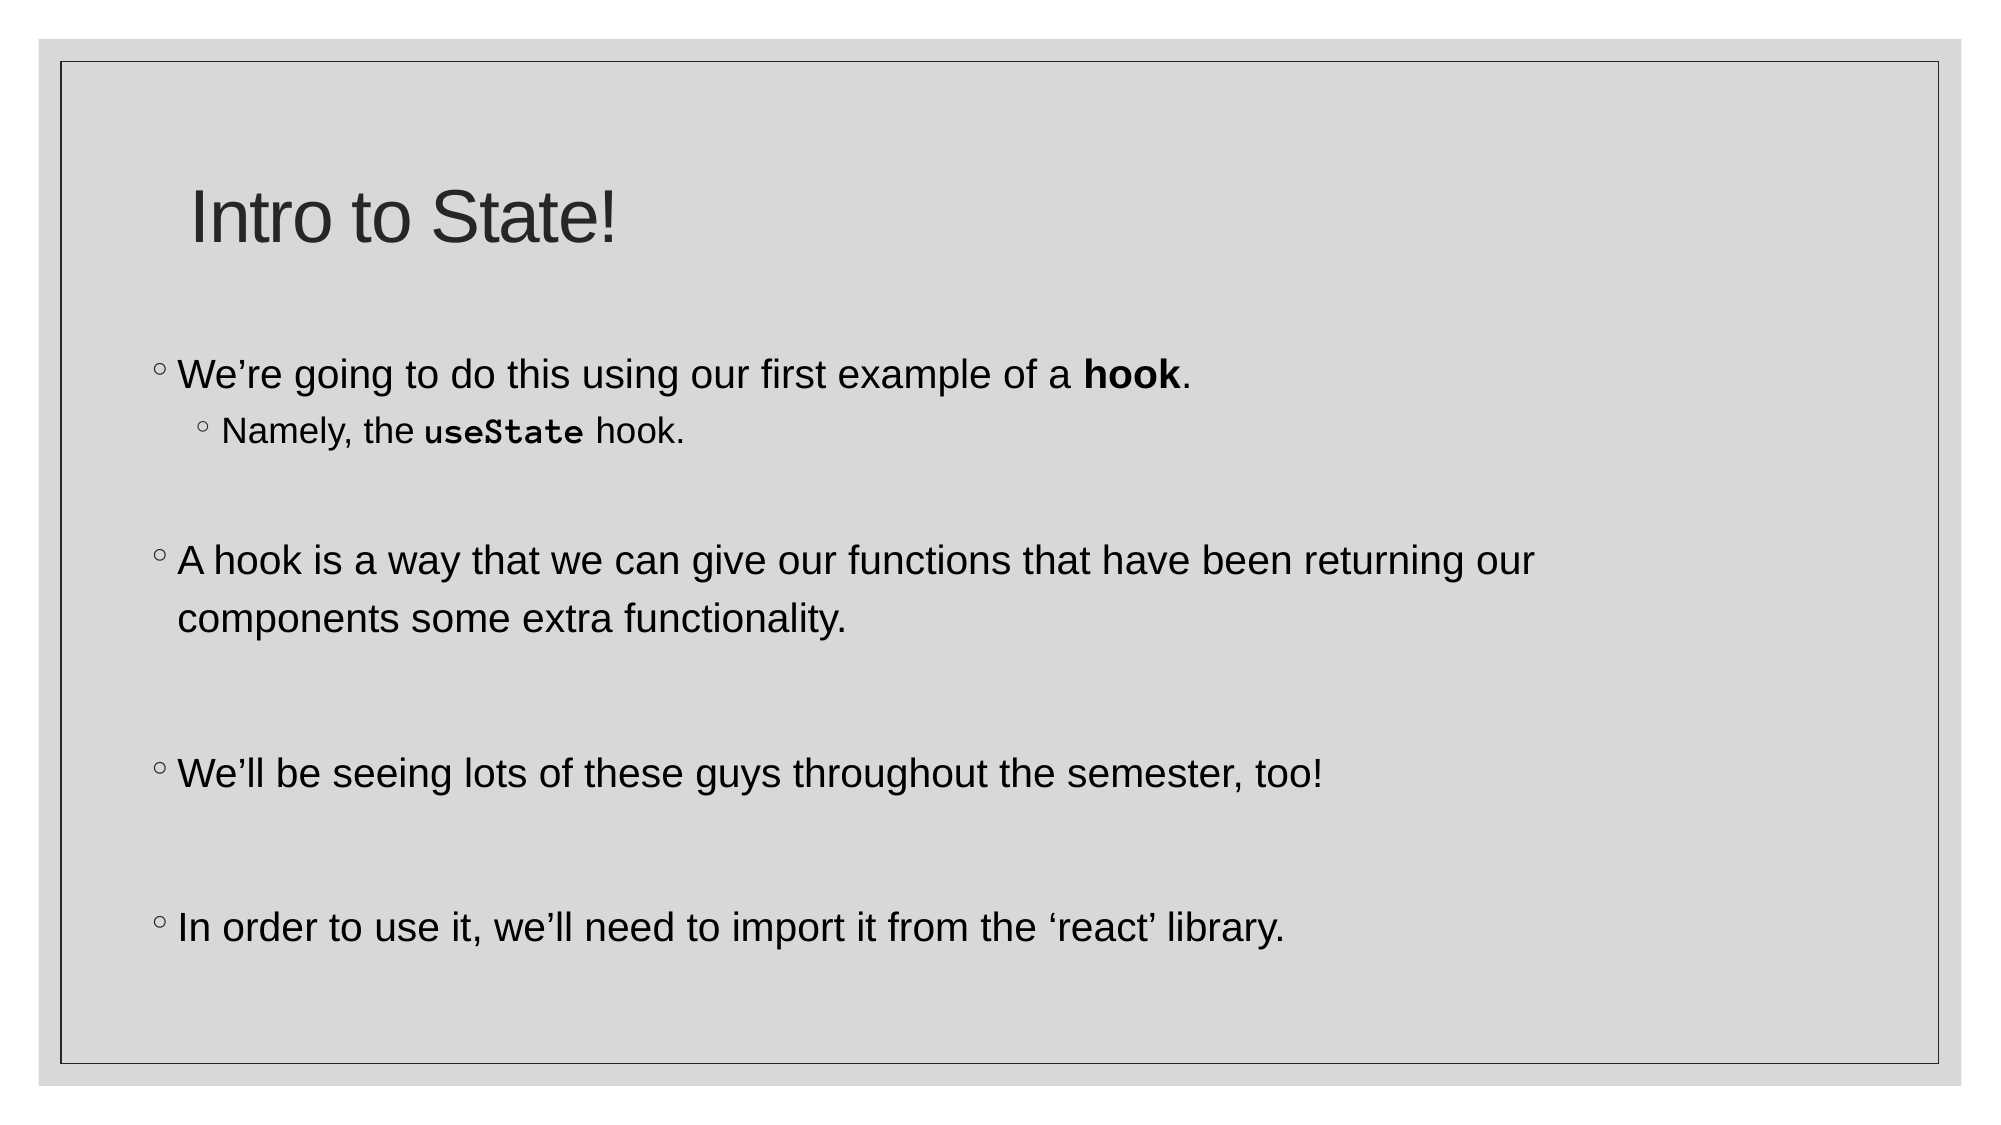

# Intro to State!
We’re going to do this using our first example of a hook.
Namely, the useState hook.

A hook is a way that we can give our functions that have been returning our components some extra functionality.

We’ll be seeing lots of these guys throughout the semester, too!

In order to use it, we’ll need to import it from the ‘react’ library.